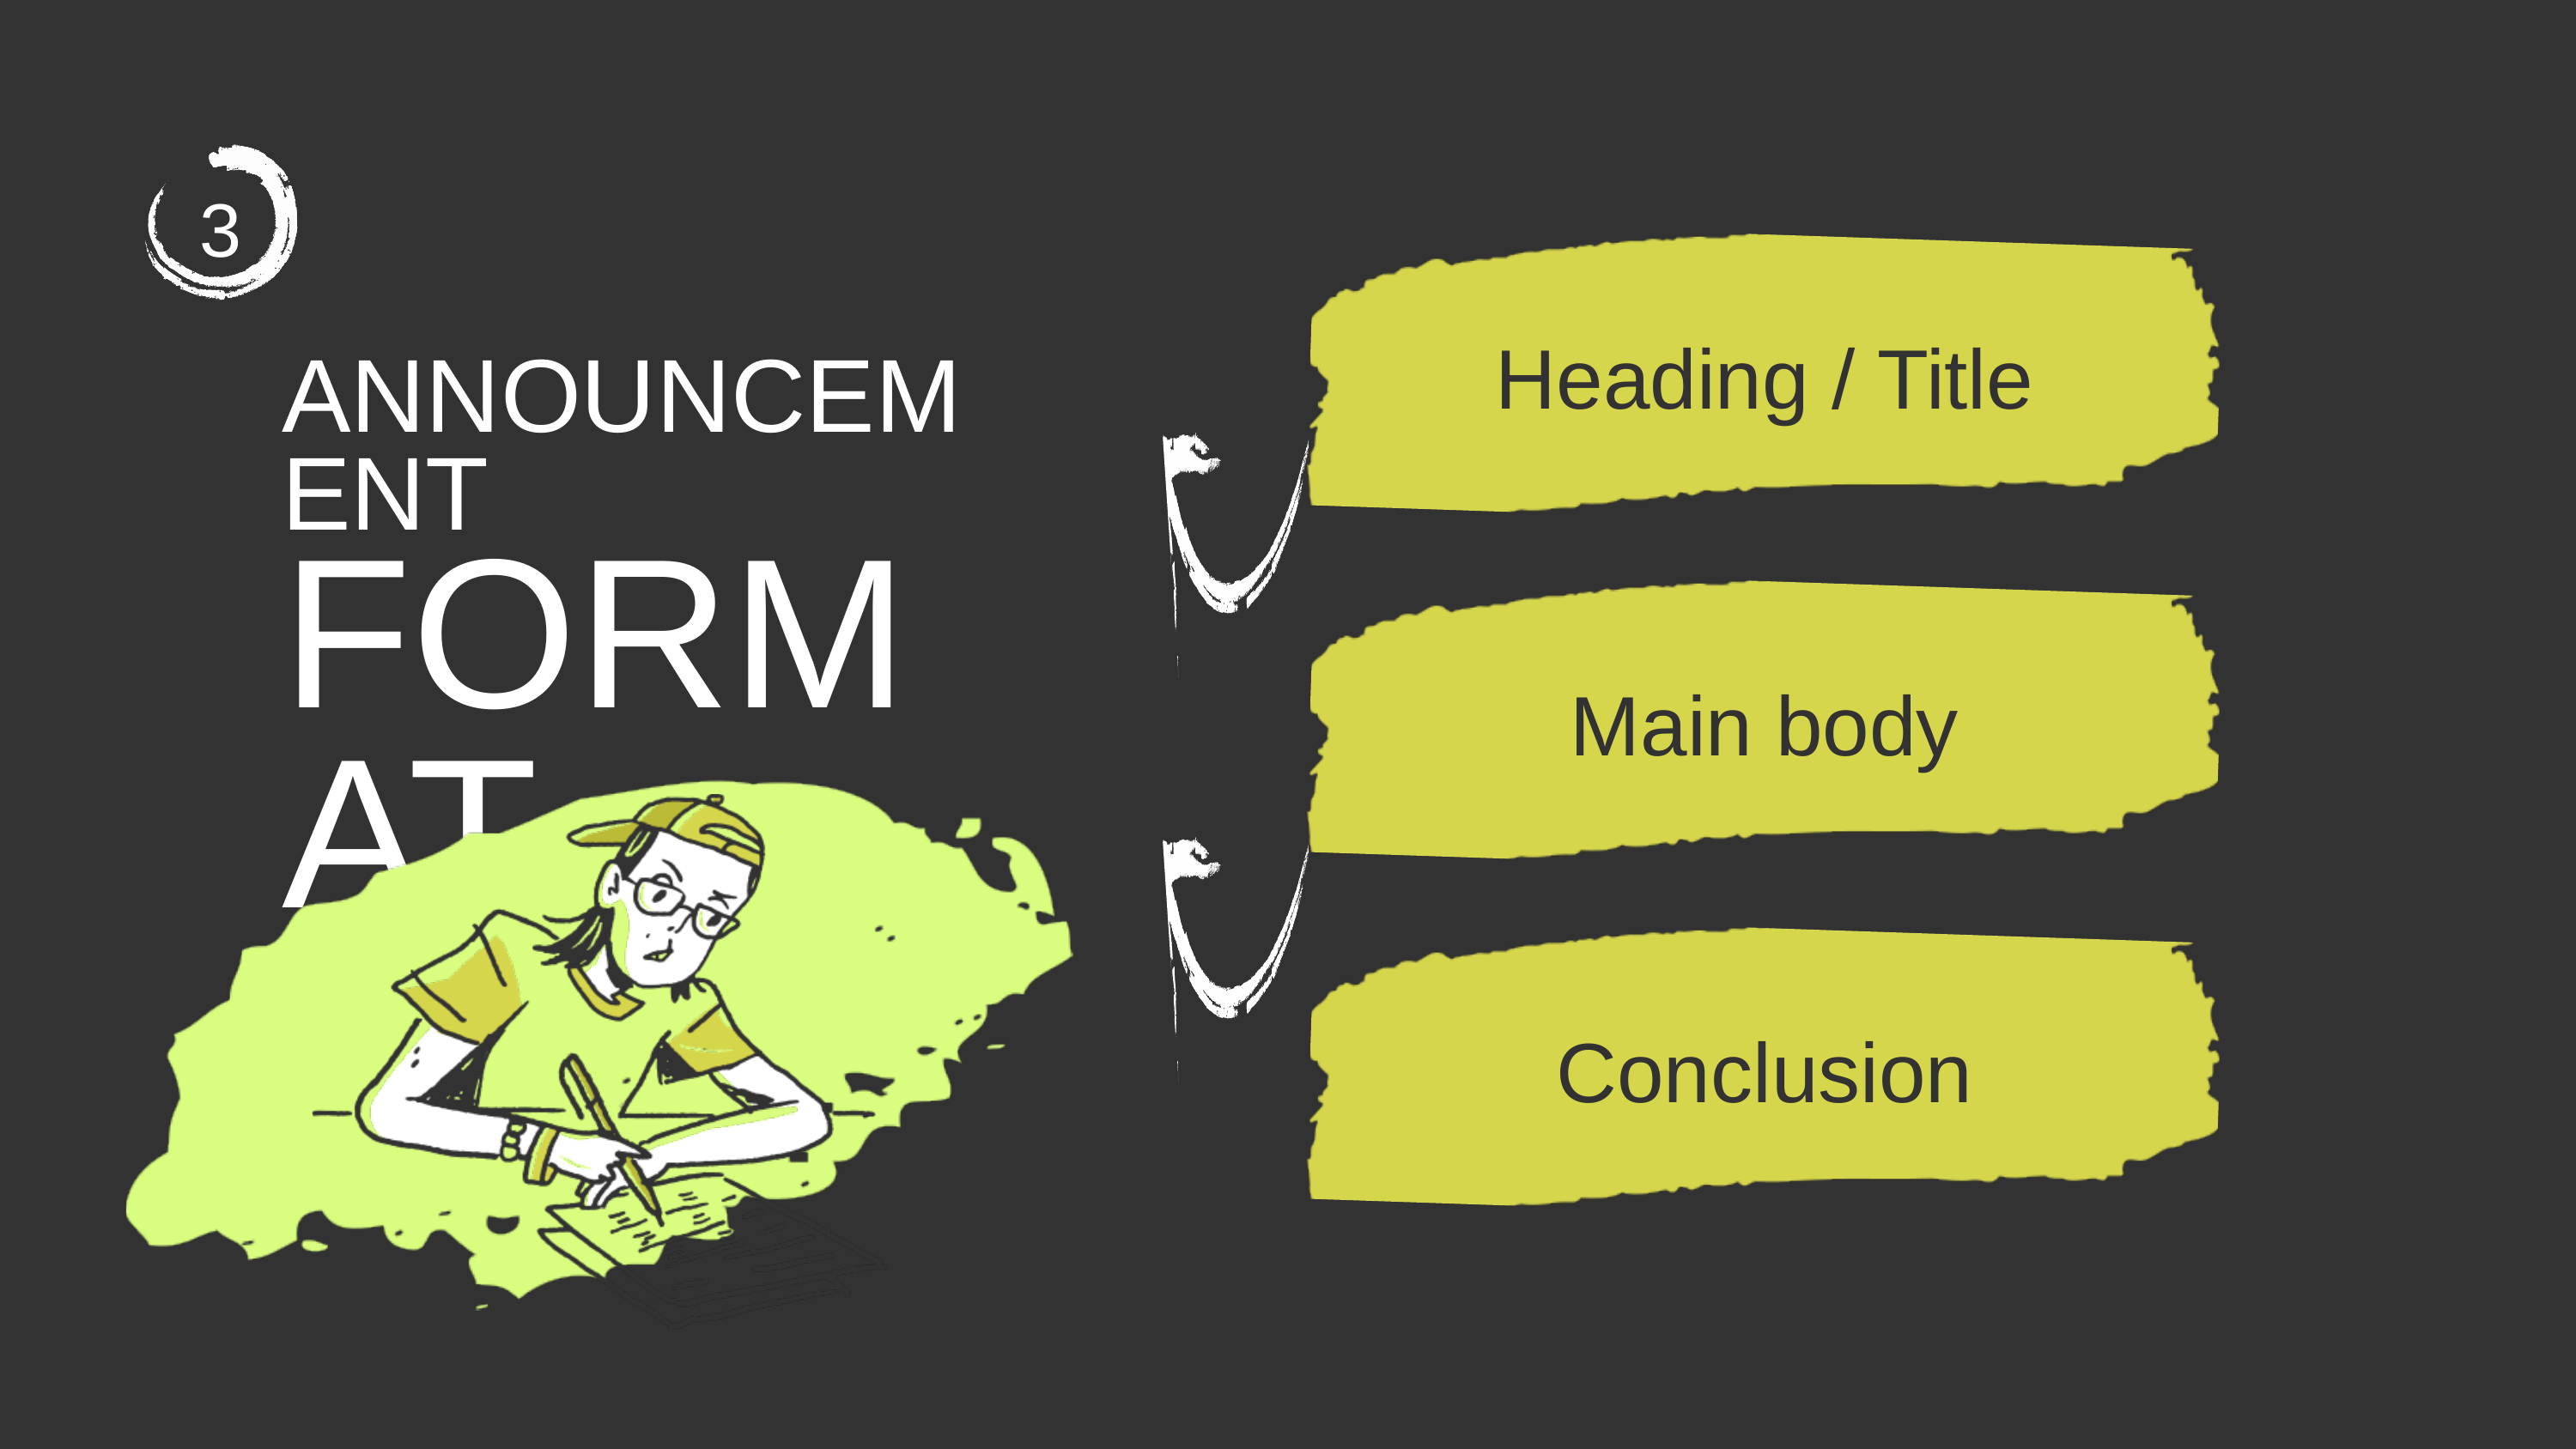

3

Heading / Title
ANNOUNCEMENT
FORMAT

Main body

Conclusion